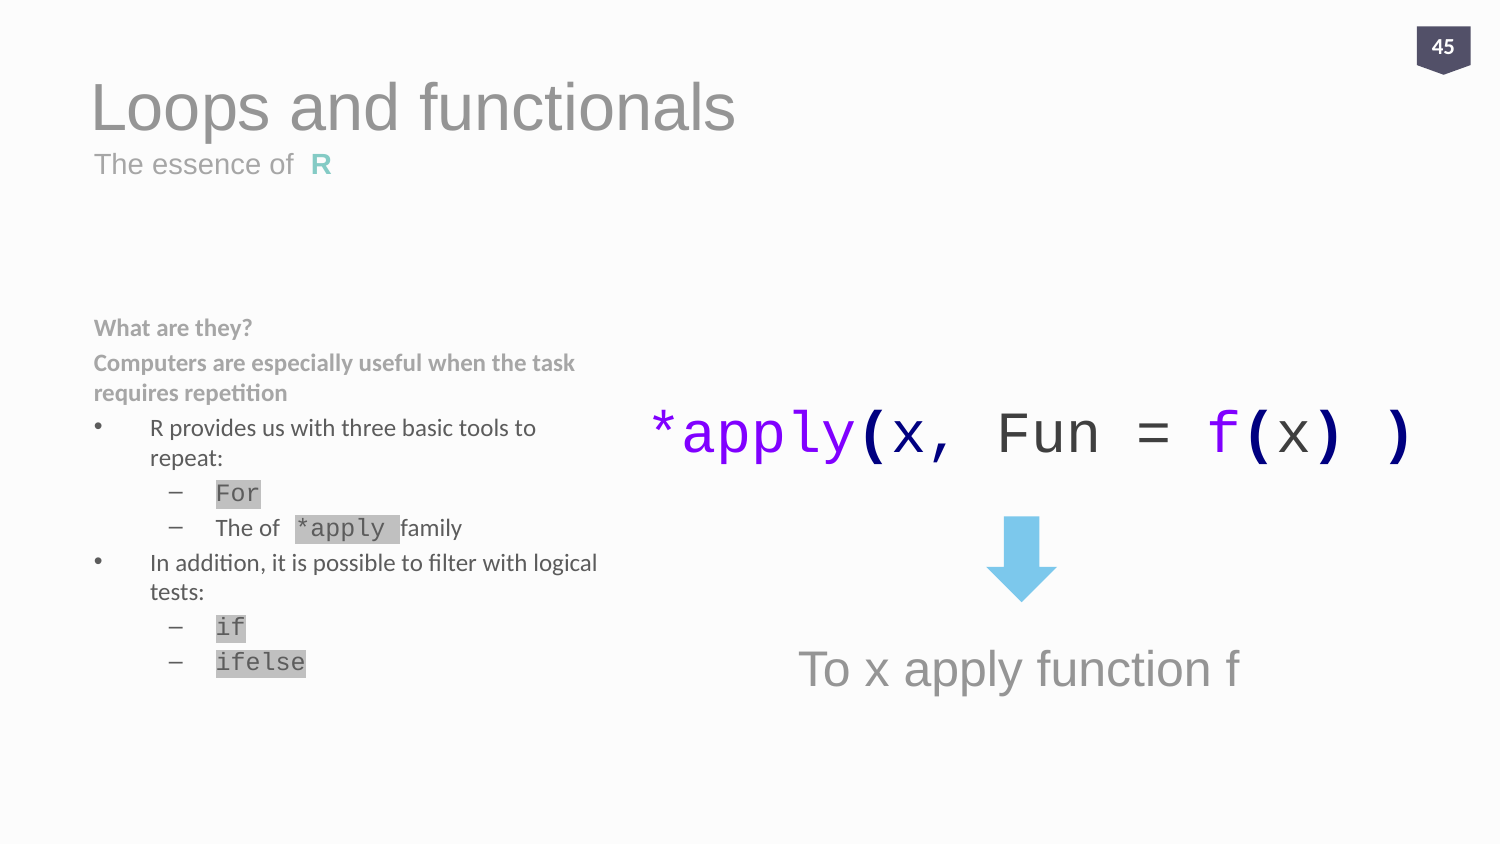

45
# Loops and functionals
The essence of  R
What are they?
Computers are especially useful when the task requires repetition
R provides us with three basic tools to repeat:
For
The of *apply family
In addition, it is possible to filter with logical tests:
if
ifelse
*apply(x, Fun = f(x) )

To x apply function f